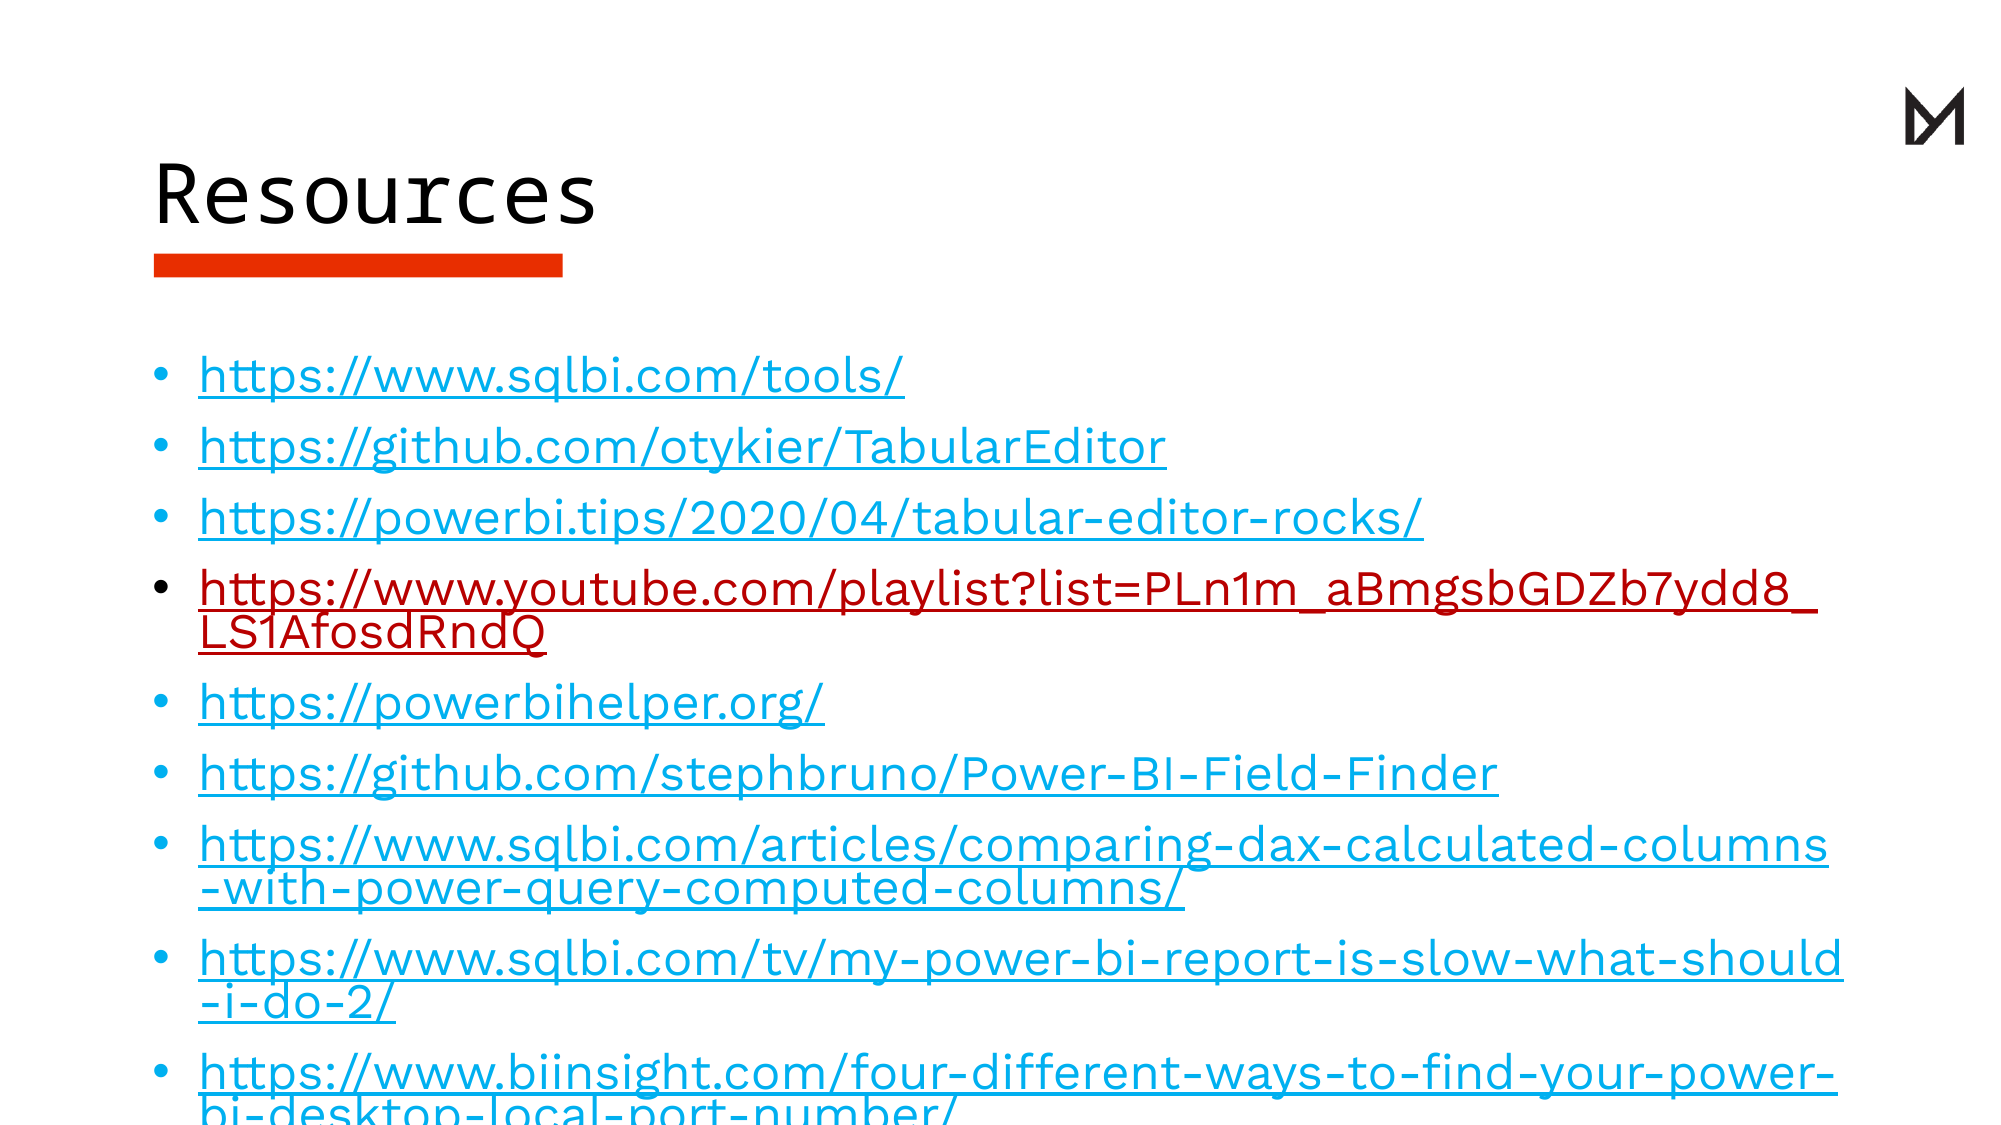

# Resources
https://www.sqlbi.com/tools/
https://github.com/otykier/TabularEditor
https://powerbi.tips/2020/04/tabular-editor-rocks/
https://www.youtube.com/playlist?list=PLn1m_aBmgsbGDZb7ydd8_LS1AfosdRndQ
https://powerbihelper.org/
https://github.com/stephbruno/Power-BI-Field-Finder
https://www.sqlbi.com/articles/comparing-dax-calculated-columns-with-power-query-computed-columns/
https://www.sqlbi.com/tv/my-power-bi-report-is-slow-what-should-i-do-2/
https://www.biinsight.com/four-different-ways-to-find-your-power-bi-desktop-local-port-number/
https://blog.crossjoin.co.uk/2019/12/02/testing-performance-of-power-bi-reports-in-the-browser-part-1/